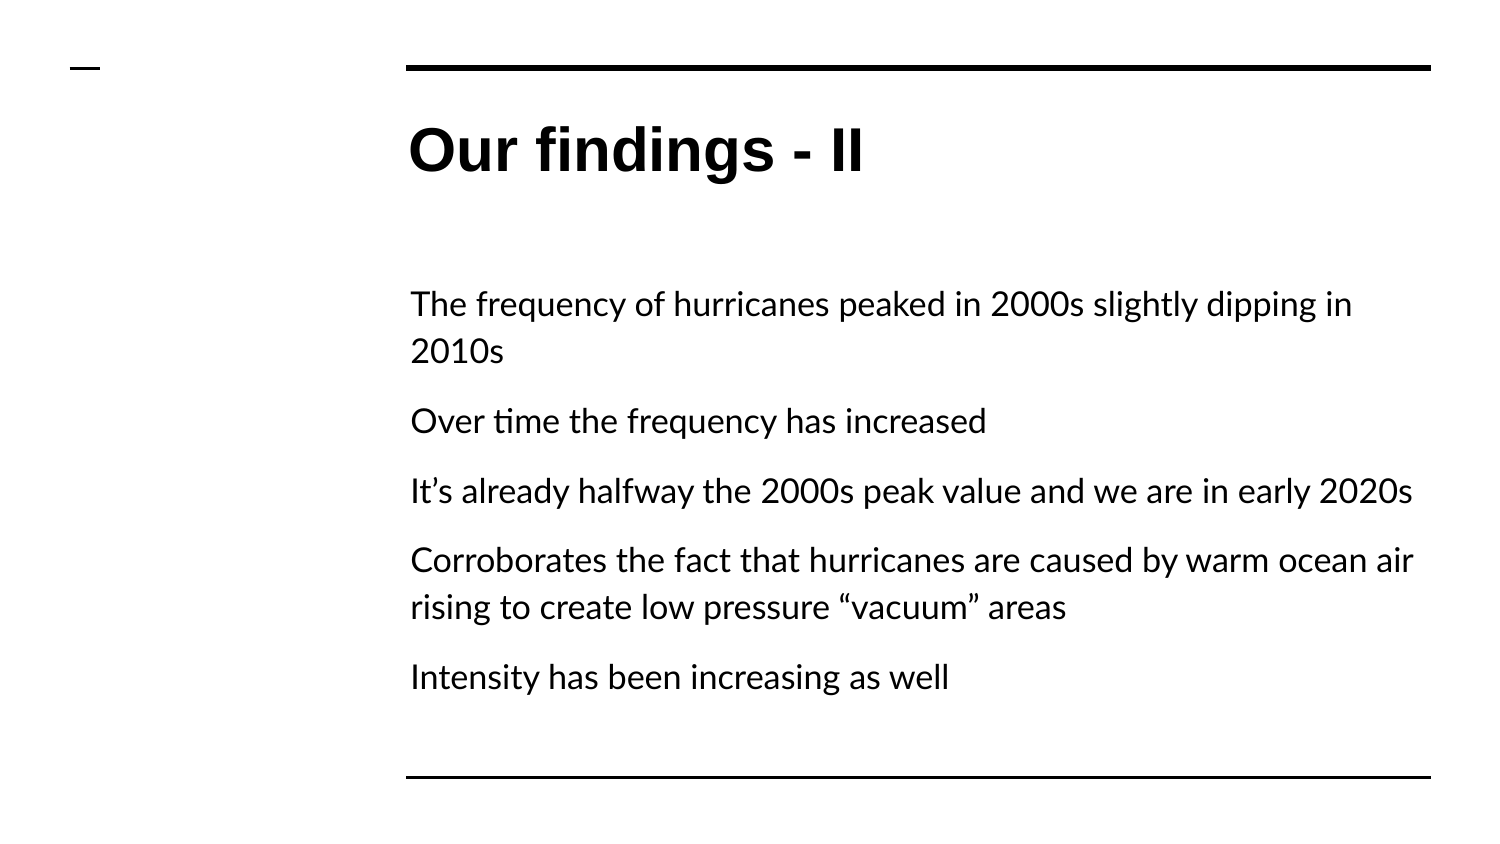

# Our findings - II
The frequency of hurricanes peaked in 2000s slightly dipping in 2010s
Over time the frequency has increased
It’s already halfway the 2000s peak value and we are in early 2020s
Corroborates the fact that hurricanes are caused by warm ocean air rising to create low pressure “vacuum” areas
Intensity has been increasing as well